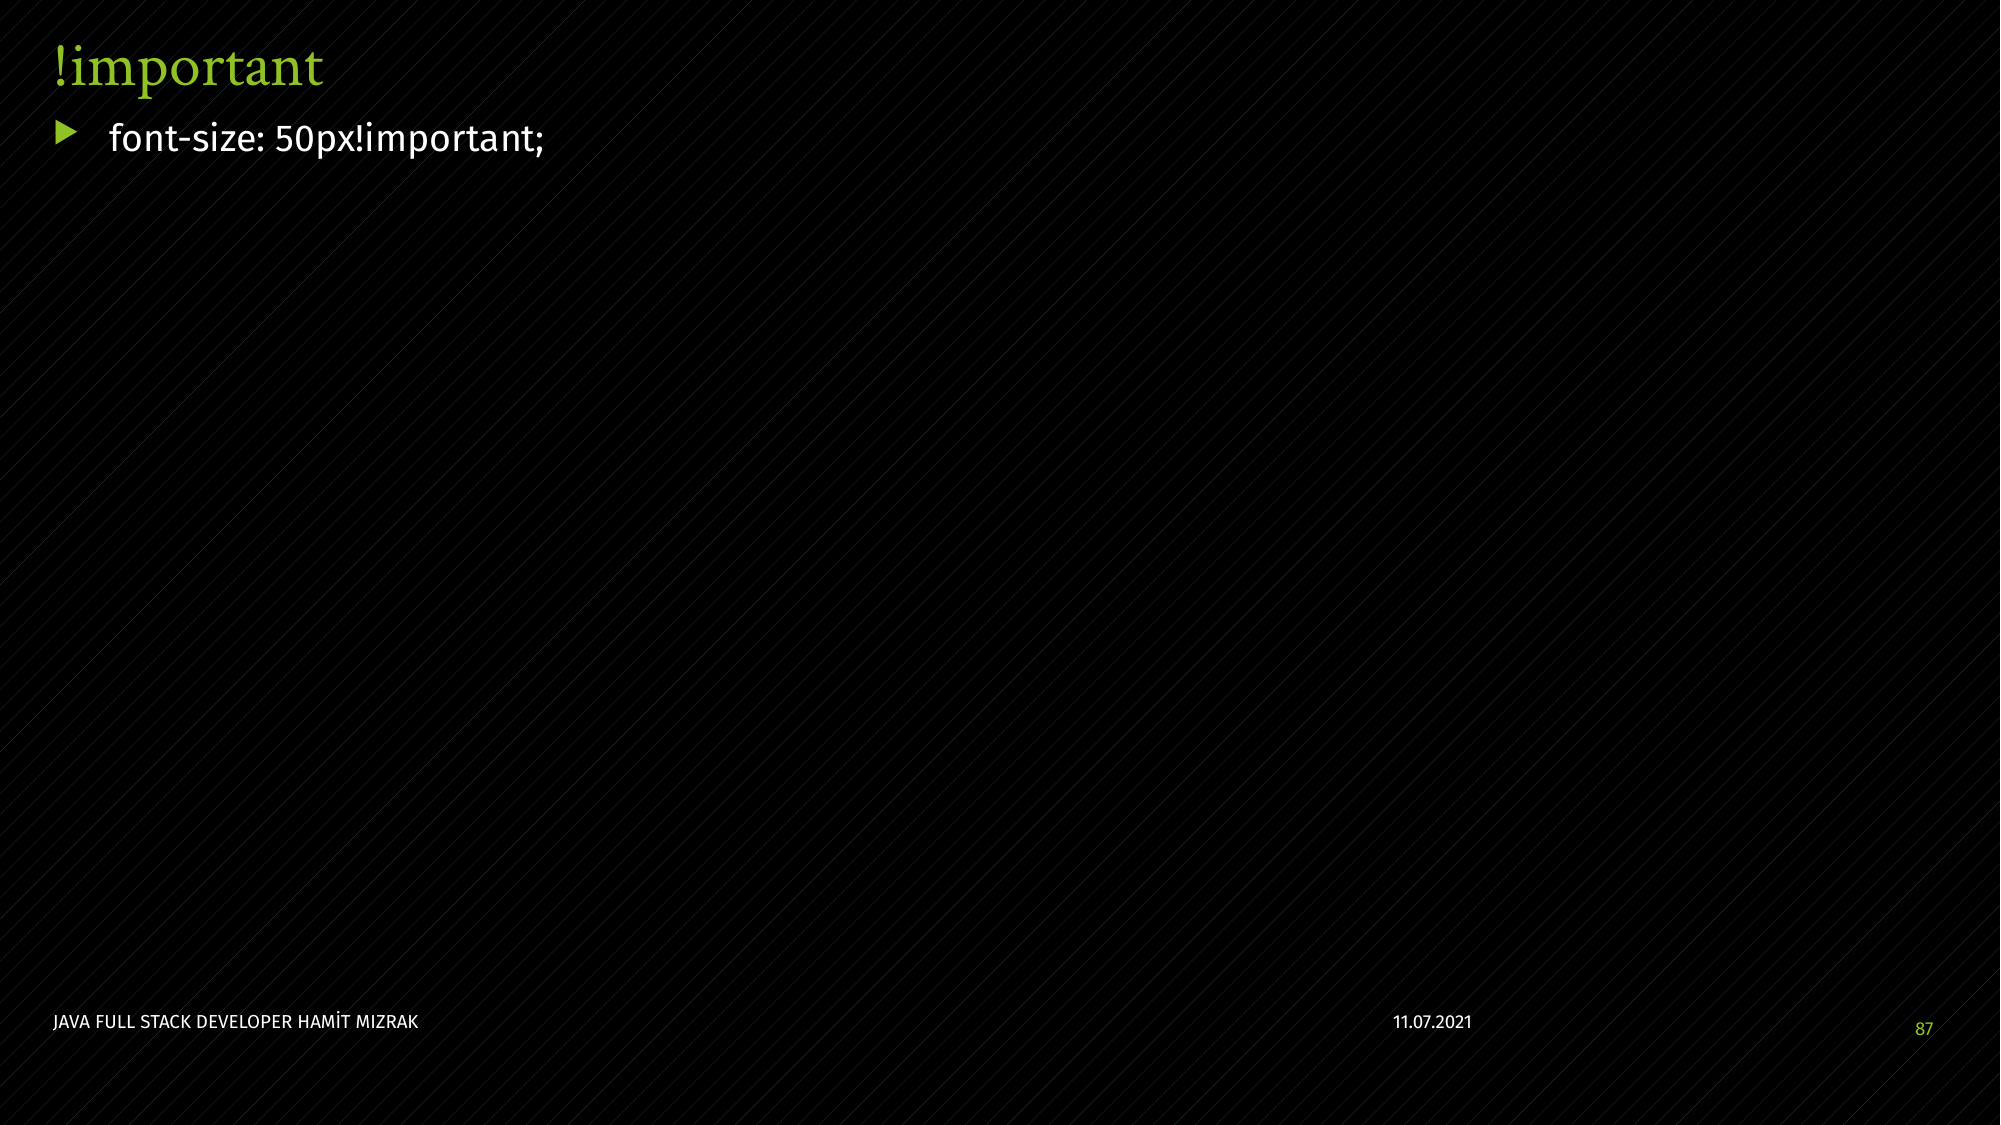

# !important
font-size: 50px!important;

JAVA FULL STACK DEVELOPER HAMİT MIZRAK
11.07.2021
87